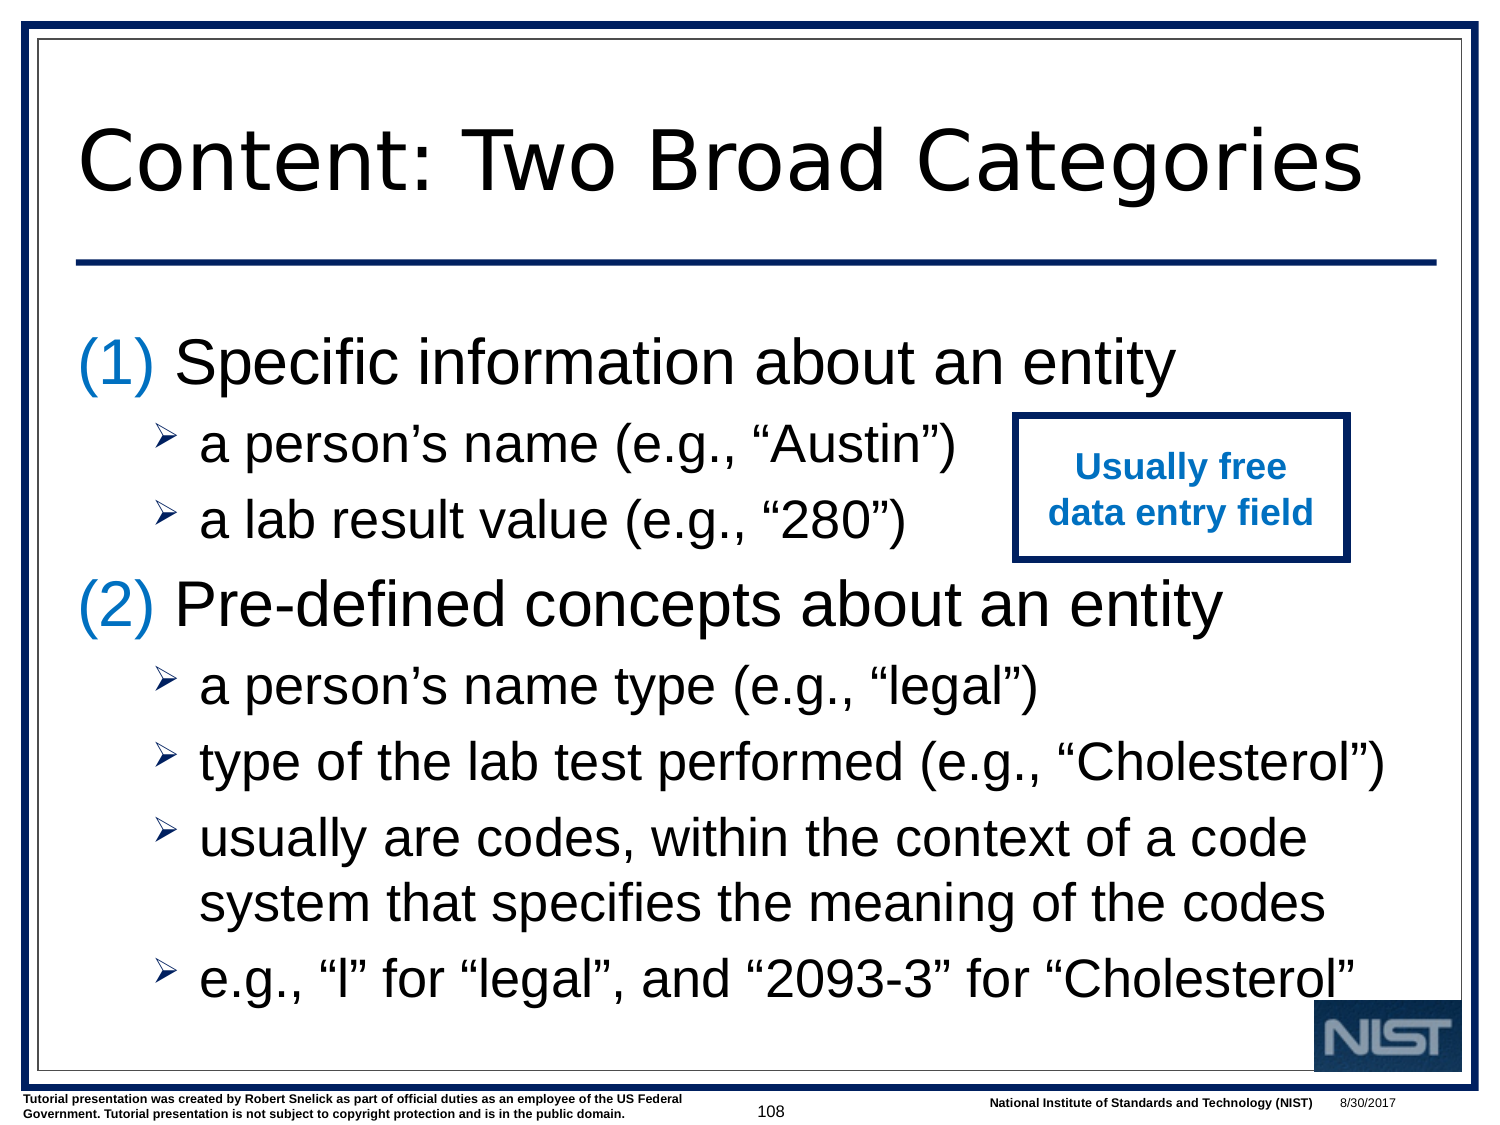

# Content: Two Broad Categories
(1) Specific information about an entity
a person’s name (e.g., “Austin”)
a lab result value (e.g., “280”)
(2) Pre-defined concepts about an entity
a person’s name type (e.g., “legal”)
type of the lab test performed (e.g., “Cholesterol”)
usually are codes, within the context of a code system that specifies the meaning of the codes
e.g., “l” for “legal”, and “2093-3” for “Cholesterol”
Usually free data entry field
108
8/30/2017